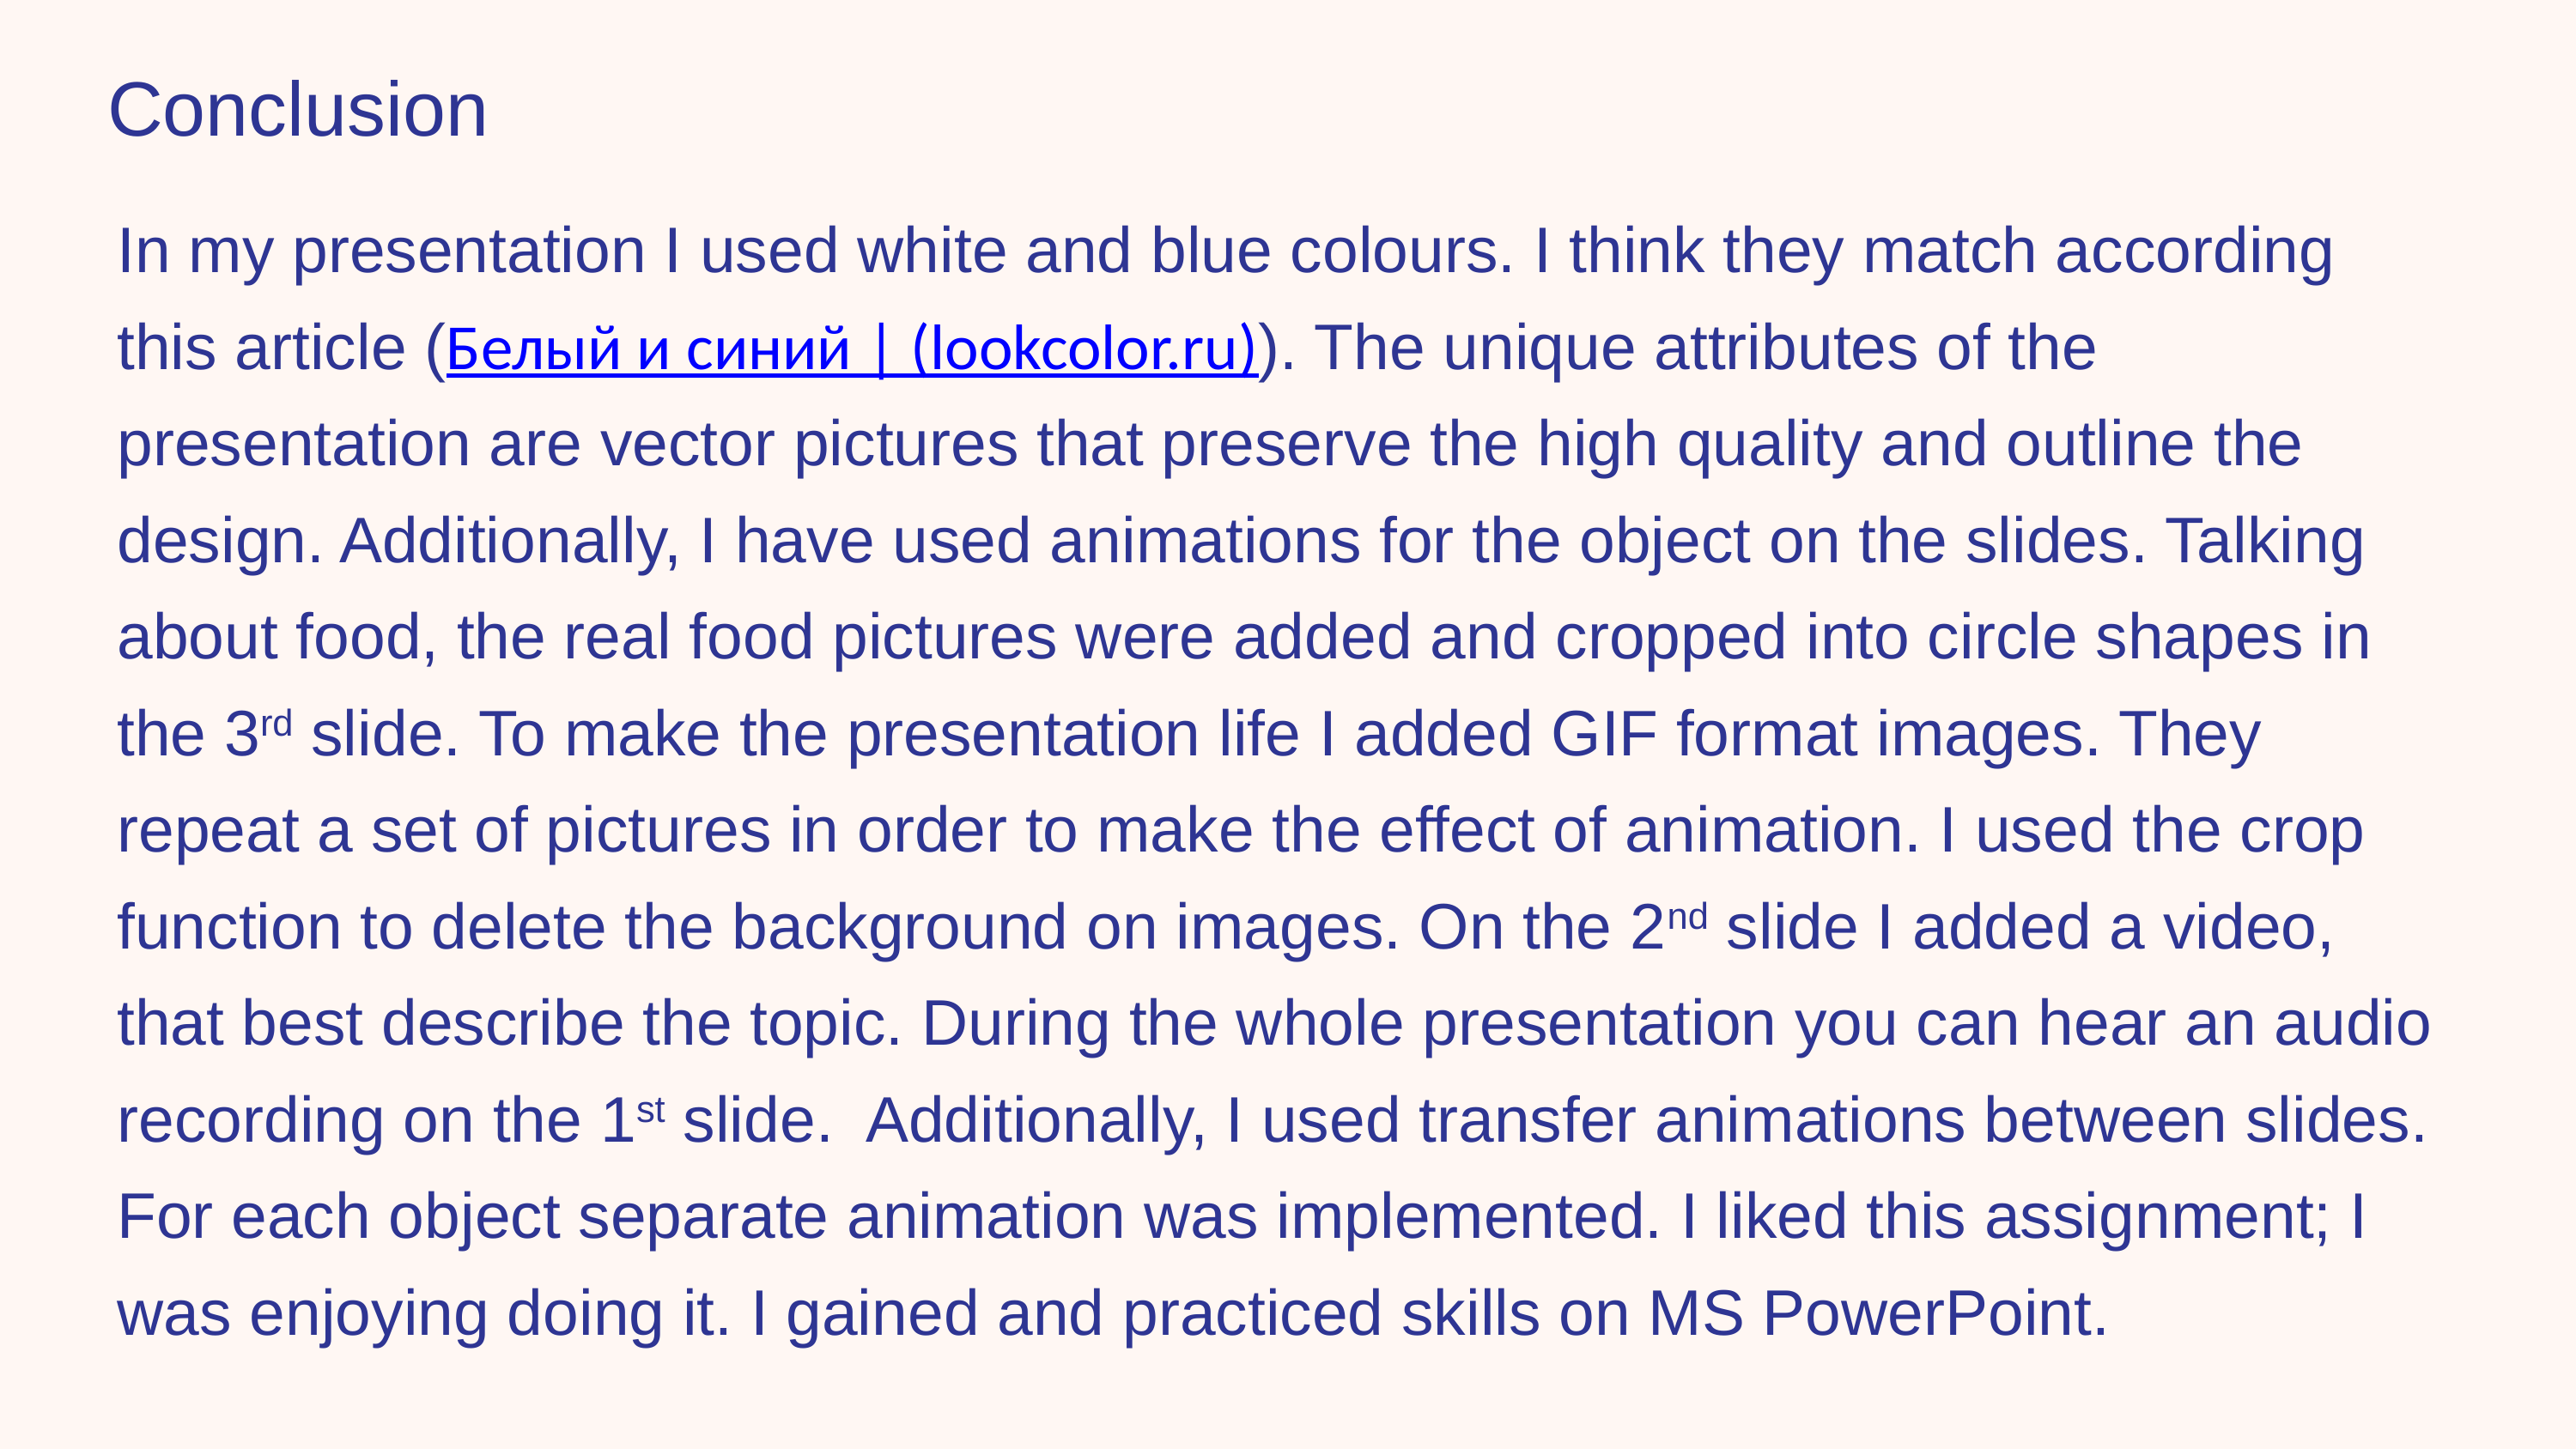

Conclusion
In my presentation I used white and blue colours. I think they match according this article (Белый и синий | (lookcolor.ru)). The unique attributes of the presentation are vector pictures that preserve the high quality and outline the design. Additionally, I have used animations for the object on the slides. Talking about food, the real food pictures were added and cropped into circle shapes in the 3rd slide. To make the presentation life I added GIF format images. They repeat a set of pictures in order to make the effect of animation. I used the crop function to delete the background on images. On the 2nd slide I added a video, that best describe the topic. During the whole presentation you can hear an audio recording on the 1st slide.  Additionally, I used transfer animations between slides. For each object separate animation was implemented. I liked this assignment; I was enjoying doing it. I gained and practiced skills on MS PowerPoint.
													Student Zhetessov Nur